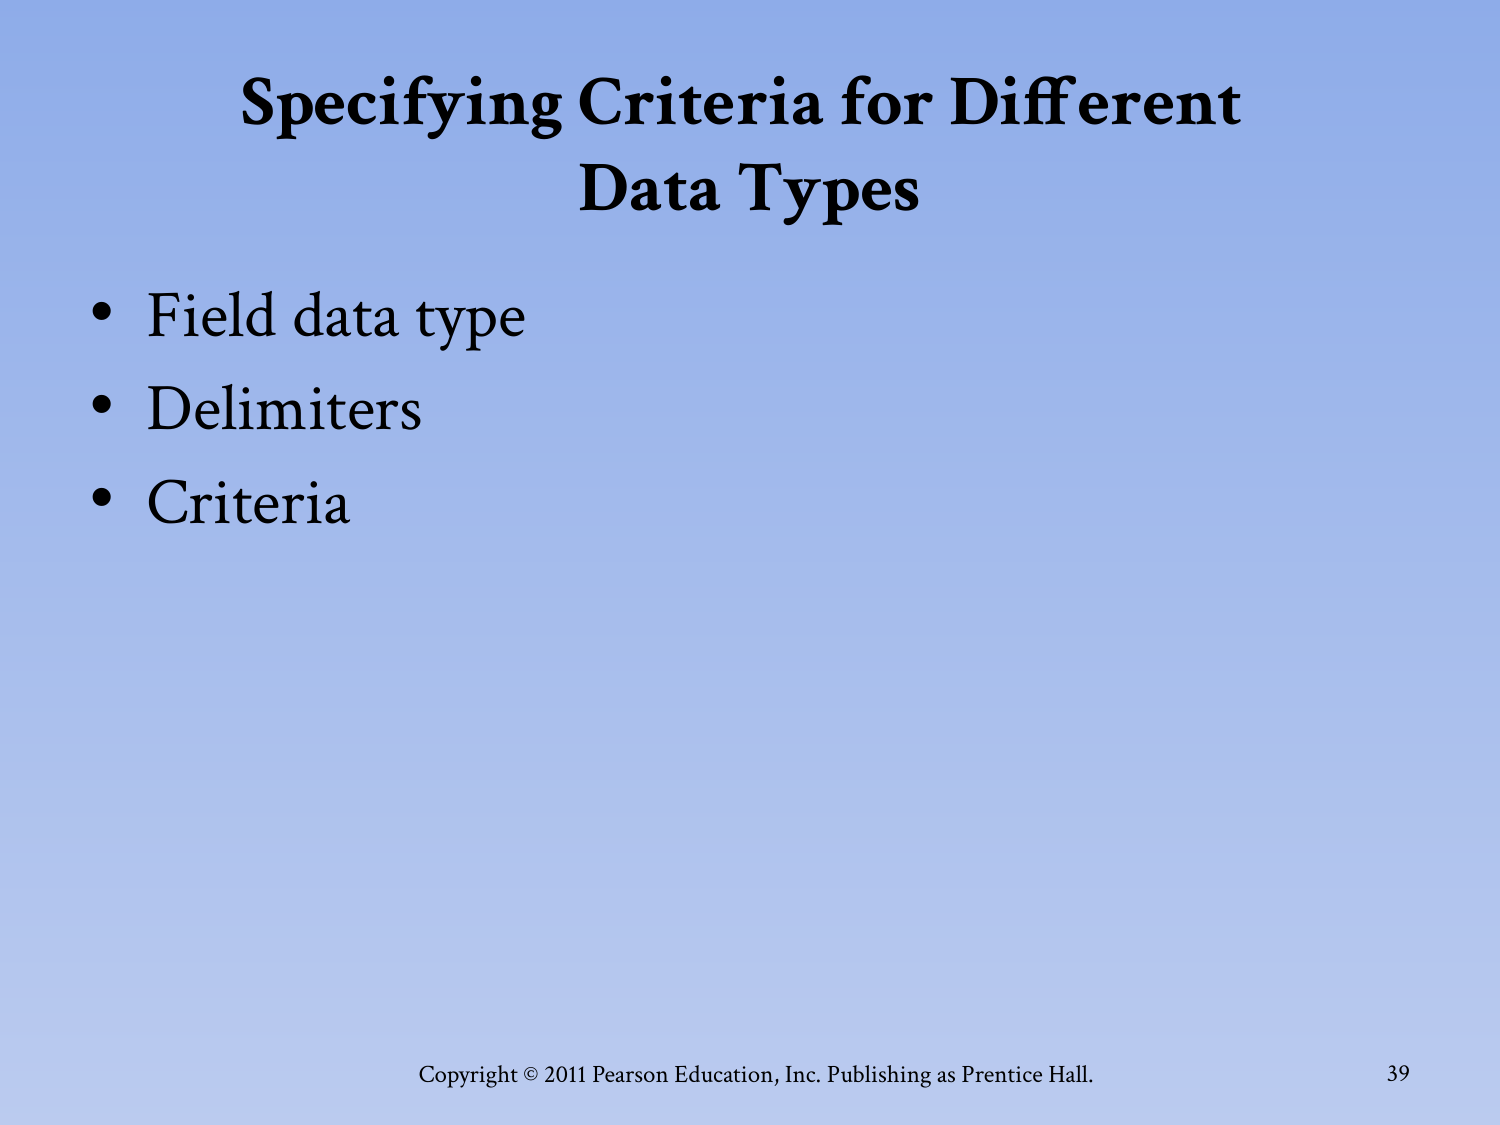

# Specifying Criteria for Different Data Types
Field data type
Delimiters
Criteria

Copyright © 2011 Pearson Education, Inc. Publishing as Prentice Hall.

39